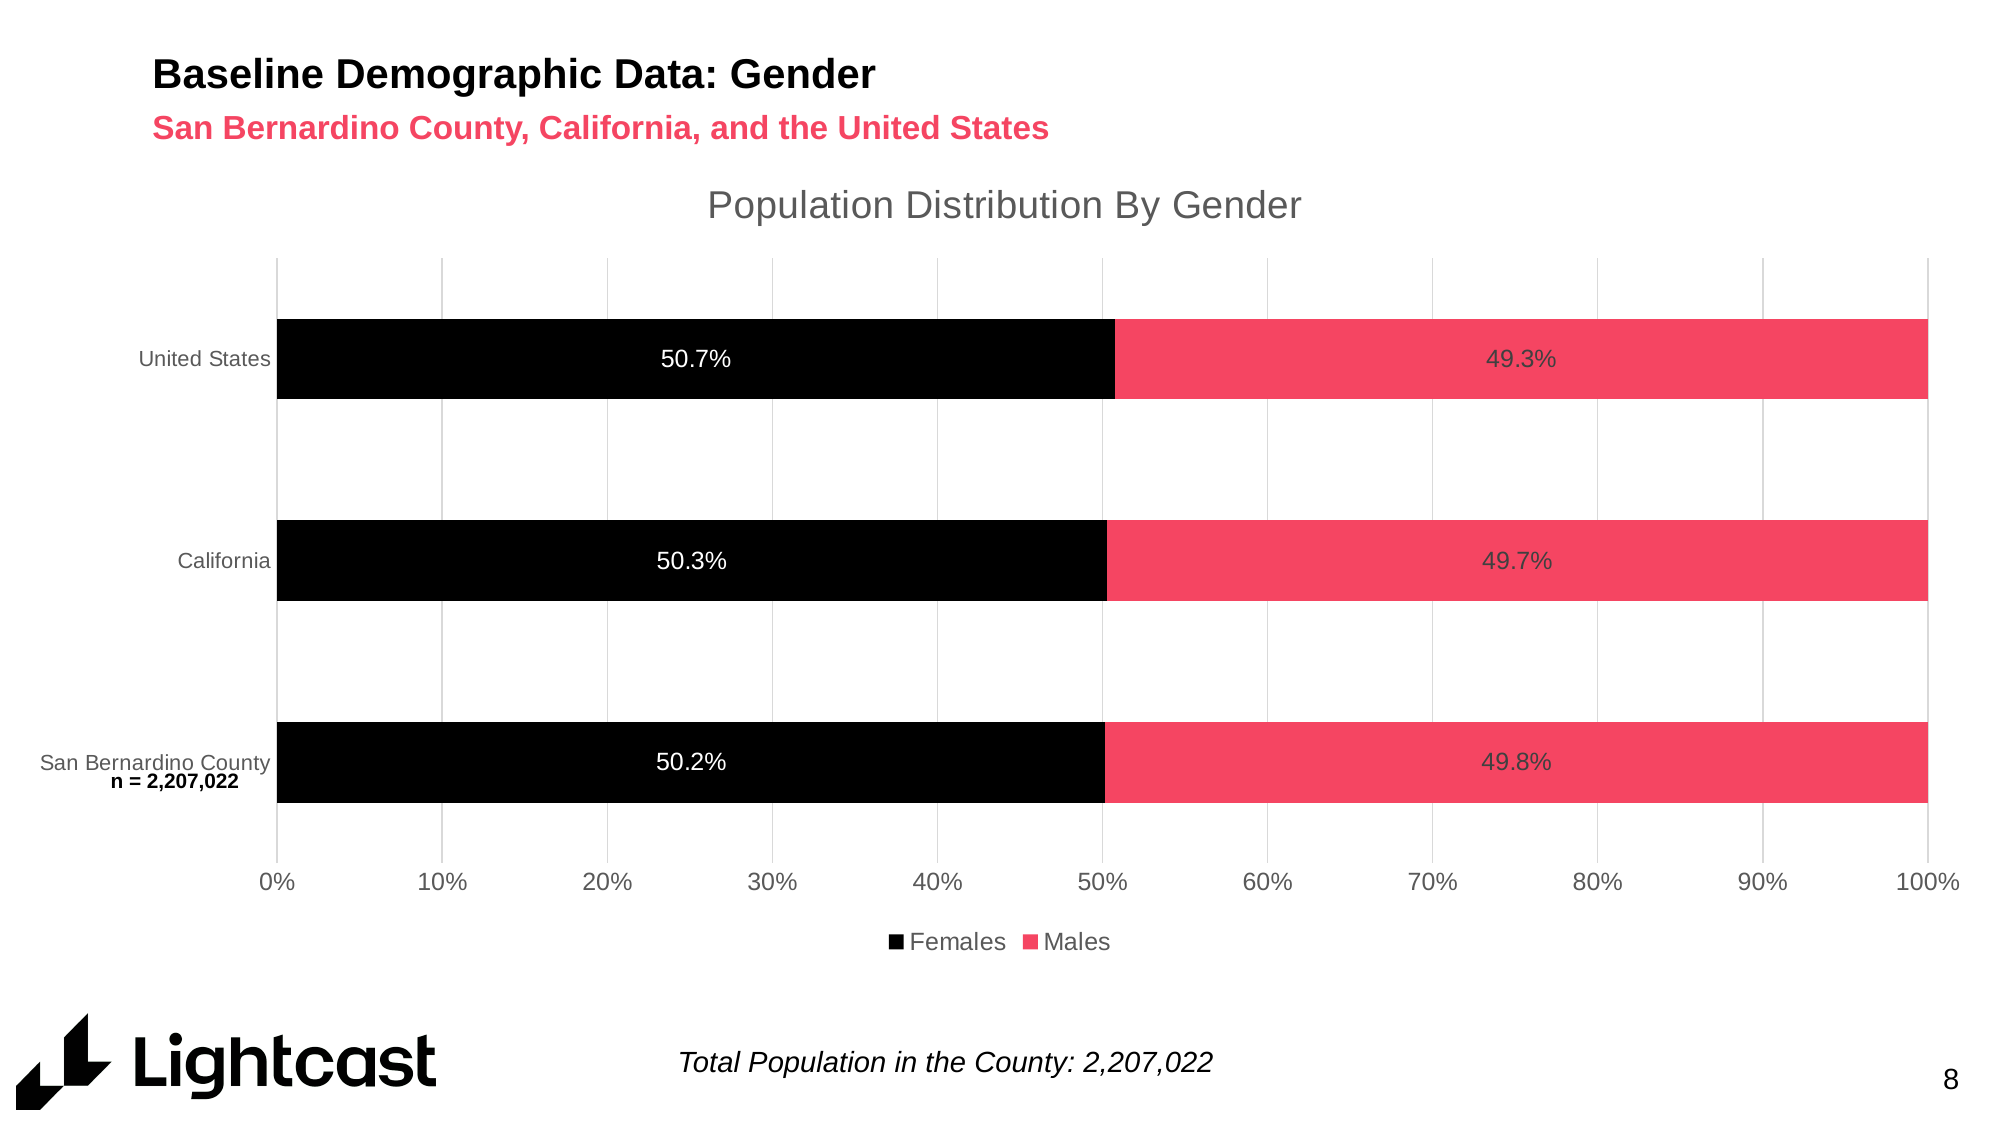

# Baseline Demographic Data: Gender
San Bernardino County, California, and the United States

### Chart: Population Distribution By Gender

| Category | Females | Males |
|---|---|---|
| San Bernardino County | 0.5017052786276603 | 0.49829472137244335 |
| California | 0.5025552907378067 | 0.49742549919621953 |
| United States | 0.5074605693002151 | 0.4925394306997266 |
n = 2,207,022
Total Population in the County: 2,207,022